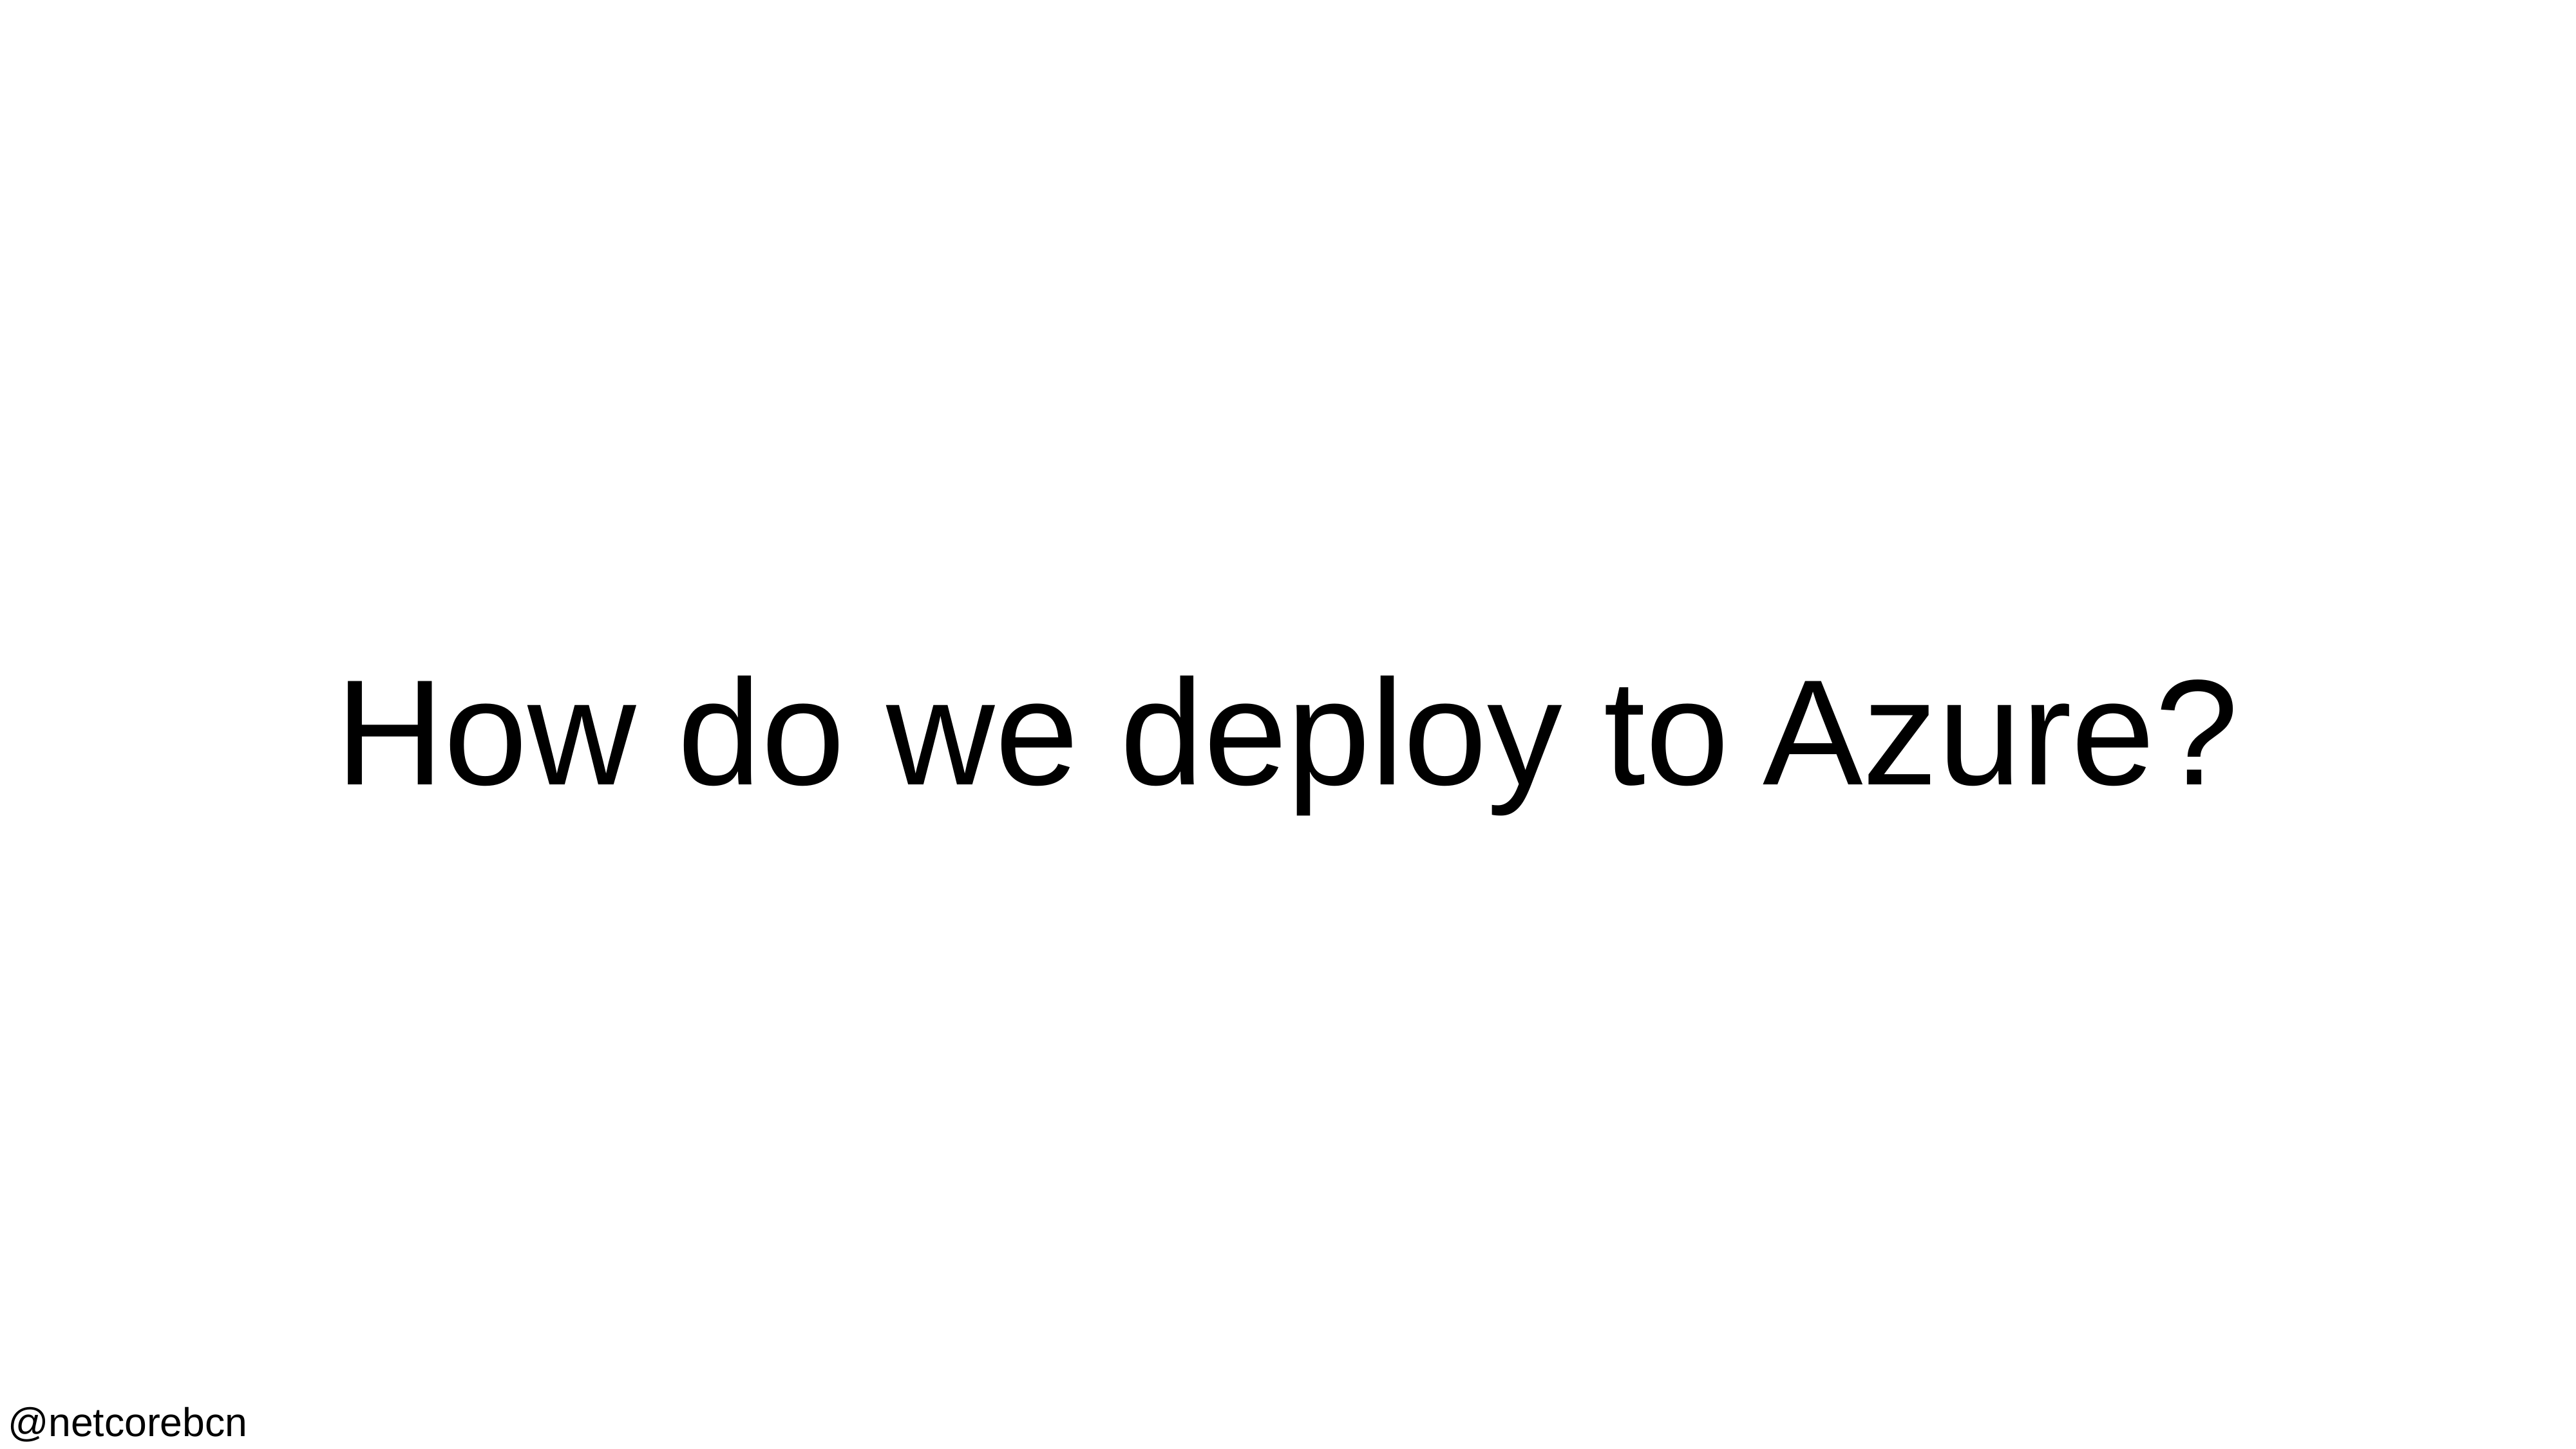

# How do we deploy to Azure?
@netcorebcn